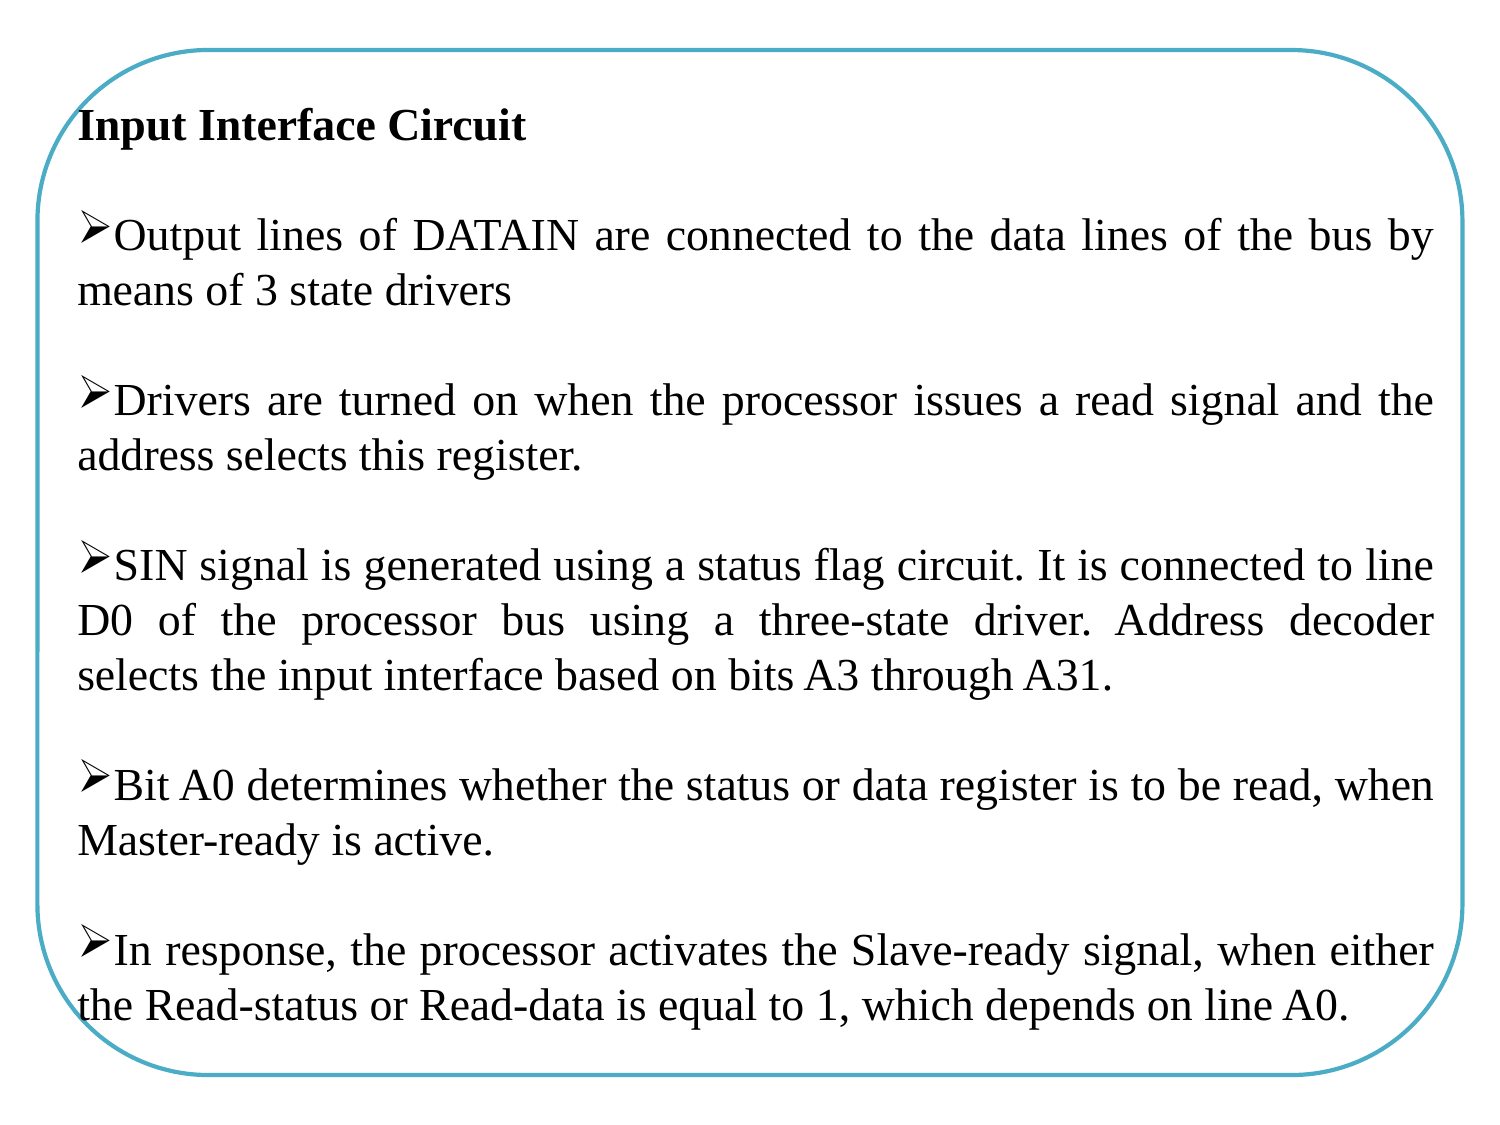

Input Interface Circuit

Output lines of DATAIN are connected to the data lines of the bus by means of 3 state drivers

Drivers are turned on when the processor issues a read signal and the address selects this register.

SIN signal is generated using a status flag circuit. It is connected to line D0 of the processor bus using a three-state driver. Address decoder selects the input interface based on bits A3 through A31.

Bit A0 determines whether the status or data register is to be read, when Master-ready is active.

In response, the processor activates the Slave-ready signal, when either the Read-status or Read-data is equal to 1, which depends on line A0.